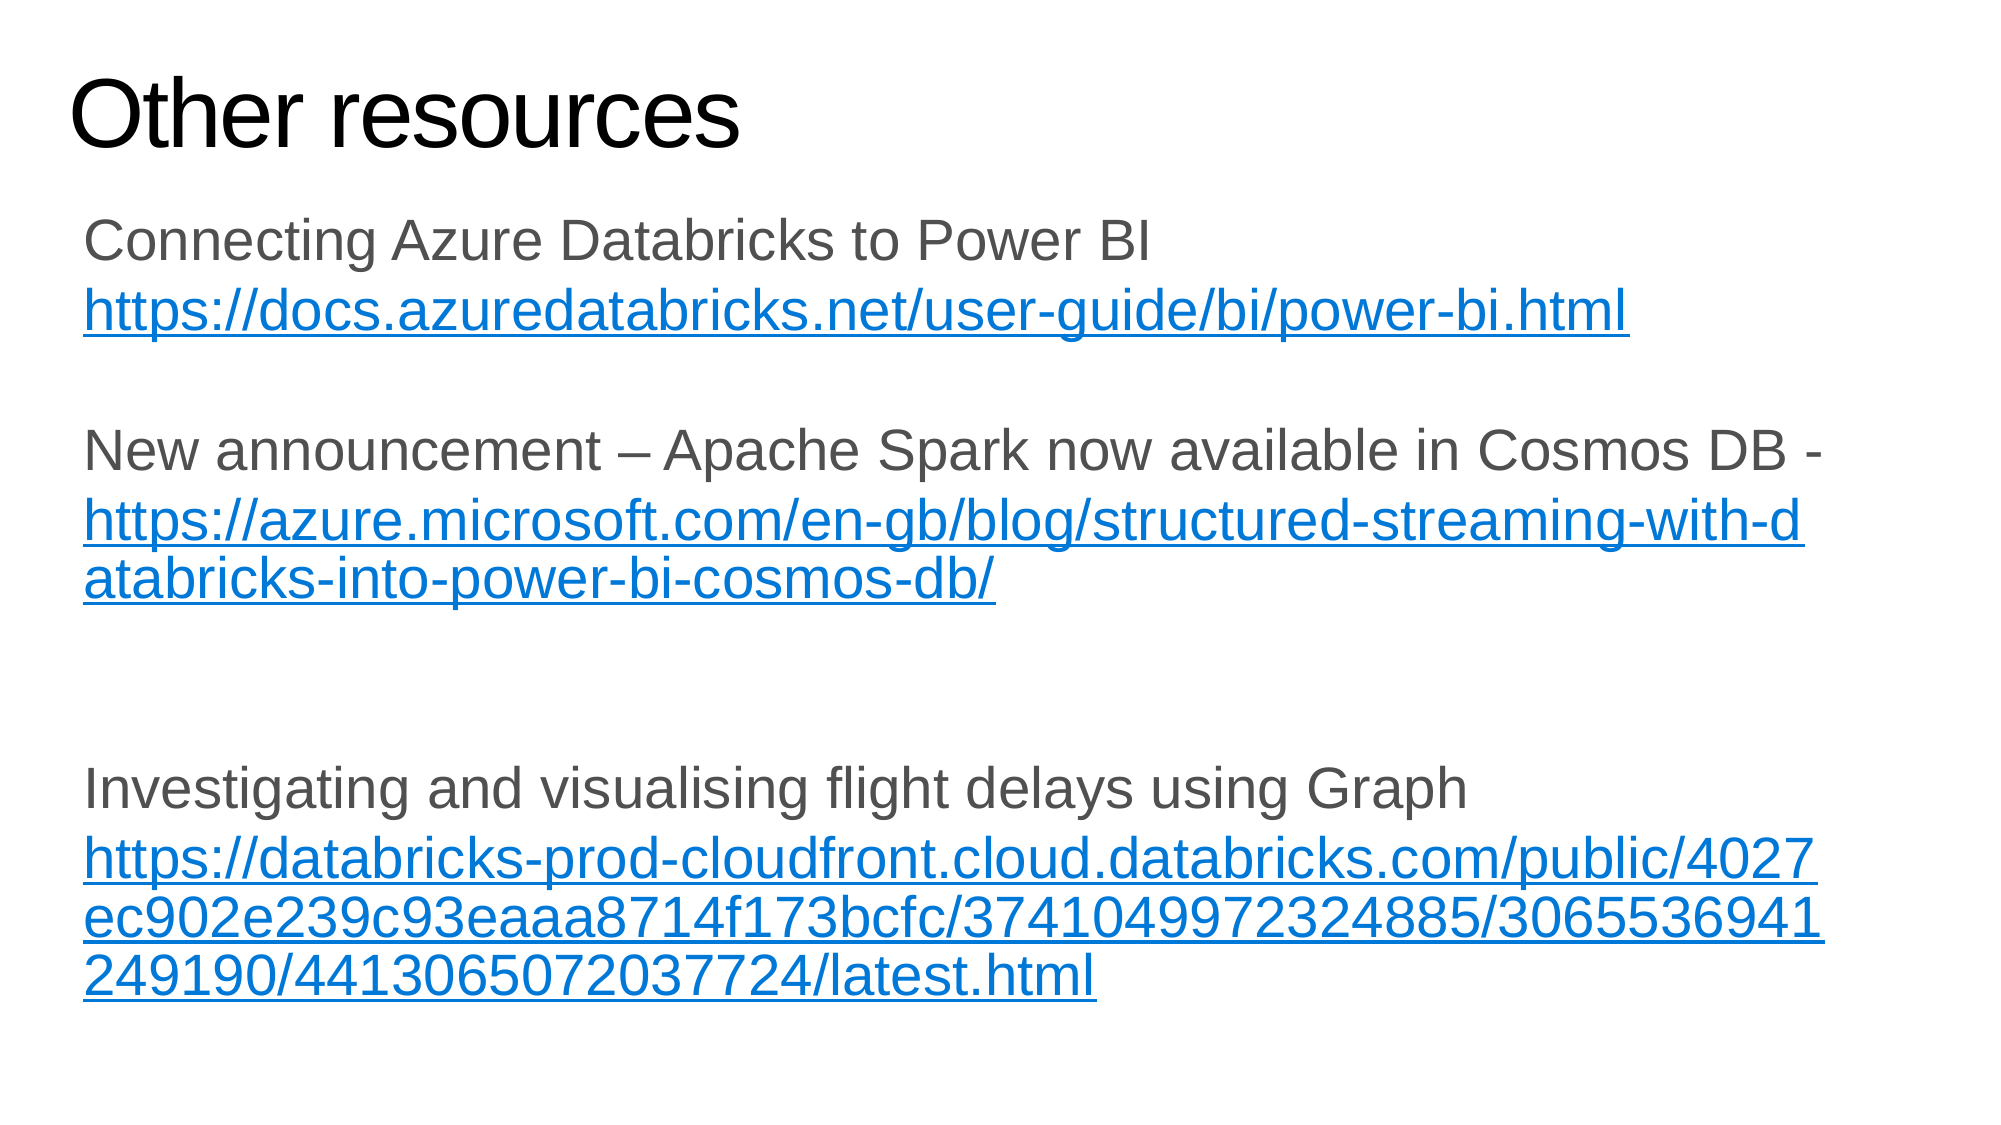

# Other resources
Connecting Azure Databricks to Power BI https://docs.azuredatabricks.net/user-guide/bi/power-bi.html

New announcement – Apache Spark now available in Cosmos DB - https://azure.microsoft.com/en-gb/blog/structured-streaming-with-databricks-into-power-bi-cosmos-db/

Investigating and visualising flight delays using Graph https://databricks-prod-cloudfront.cloud.databricks.com/public/4027ec902e239c93eaaa8714f173bcfc/3741049972324885/3065536941249190/4413065072037724/latest.html

Create table error solution
https://stackoverflow.com/questions/55380427/azure-databricks-can-not-create-the-managed-table-the-associated-location-alre